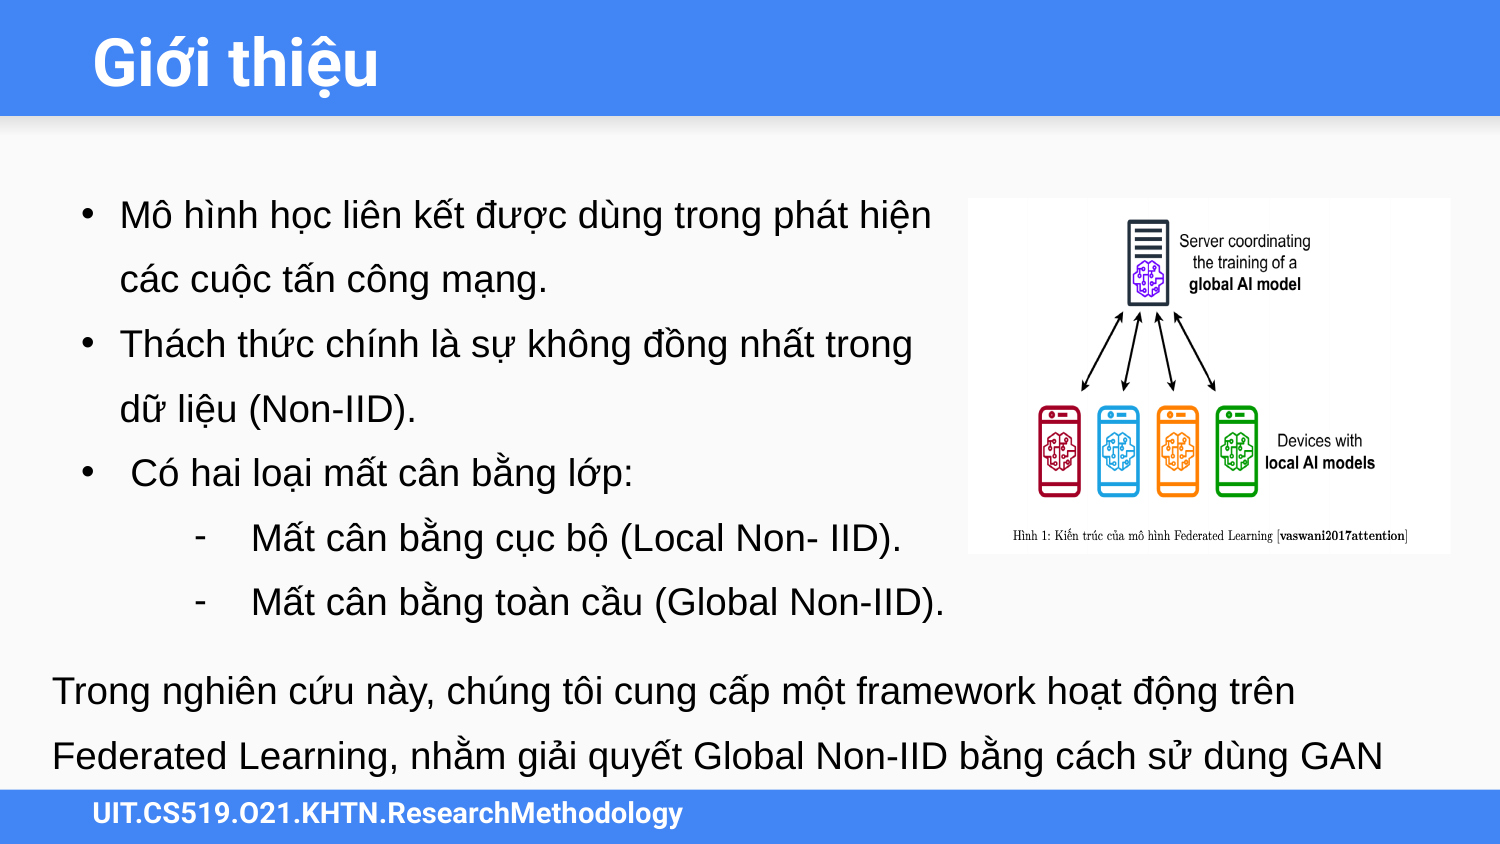

# Giới thiệu
Mô hình học liên kết được dùng trong phát hiện các cuộc tấn công mạng.
Thách thức chính là sự không đồng nhất trong dữ liệu (Non-IID).
 Có hai loại mất cân bằng lớp:
Mất cân bằng cục bộ (Local Non- IID).
Mất cân bằng toàn cầu (Global Non-IID).

Trong nghiên cứu này, chúng tôi cung cấp một framework hoạt động trên Federated Learning, nhằm giải quyết Global Non-IID bằng cách sử dùng GAN